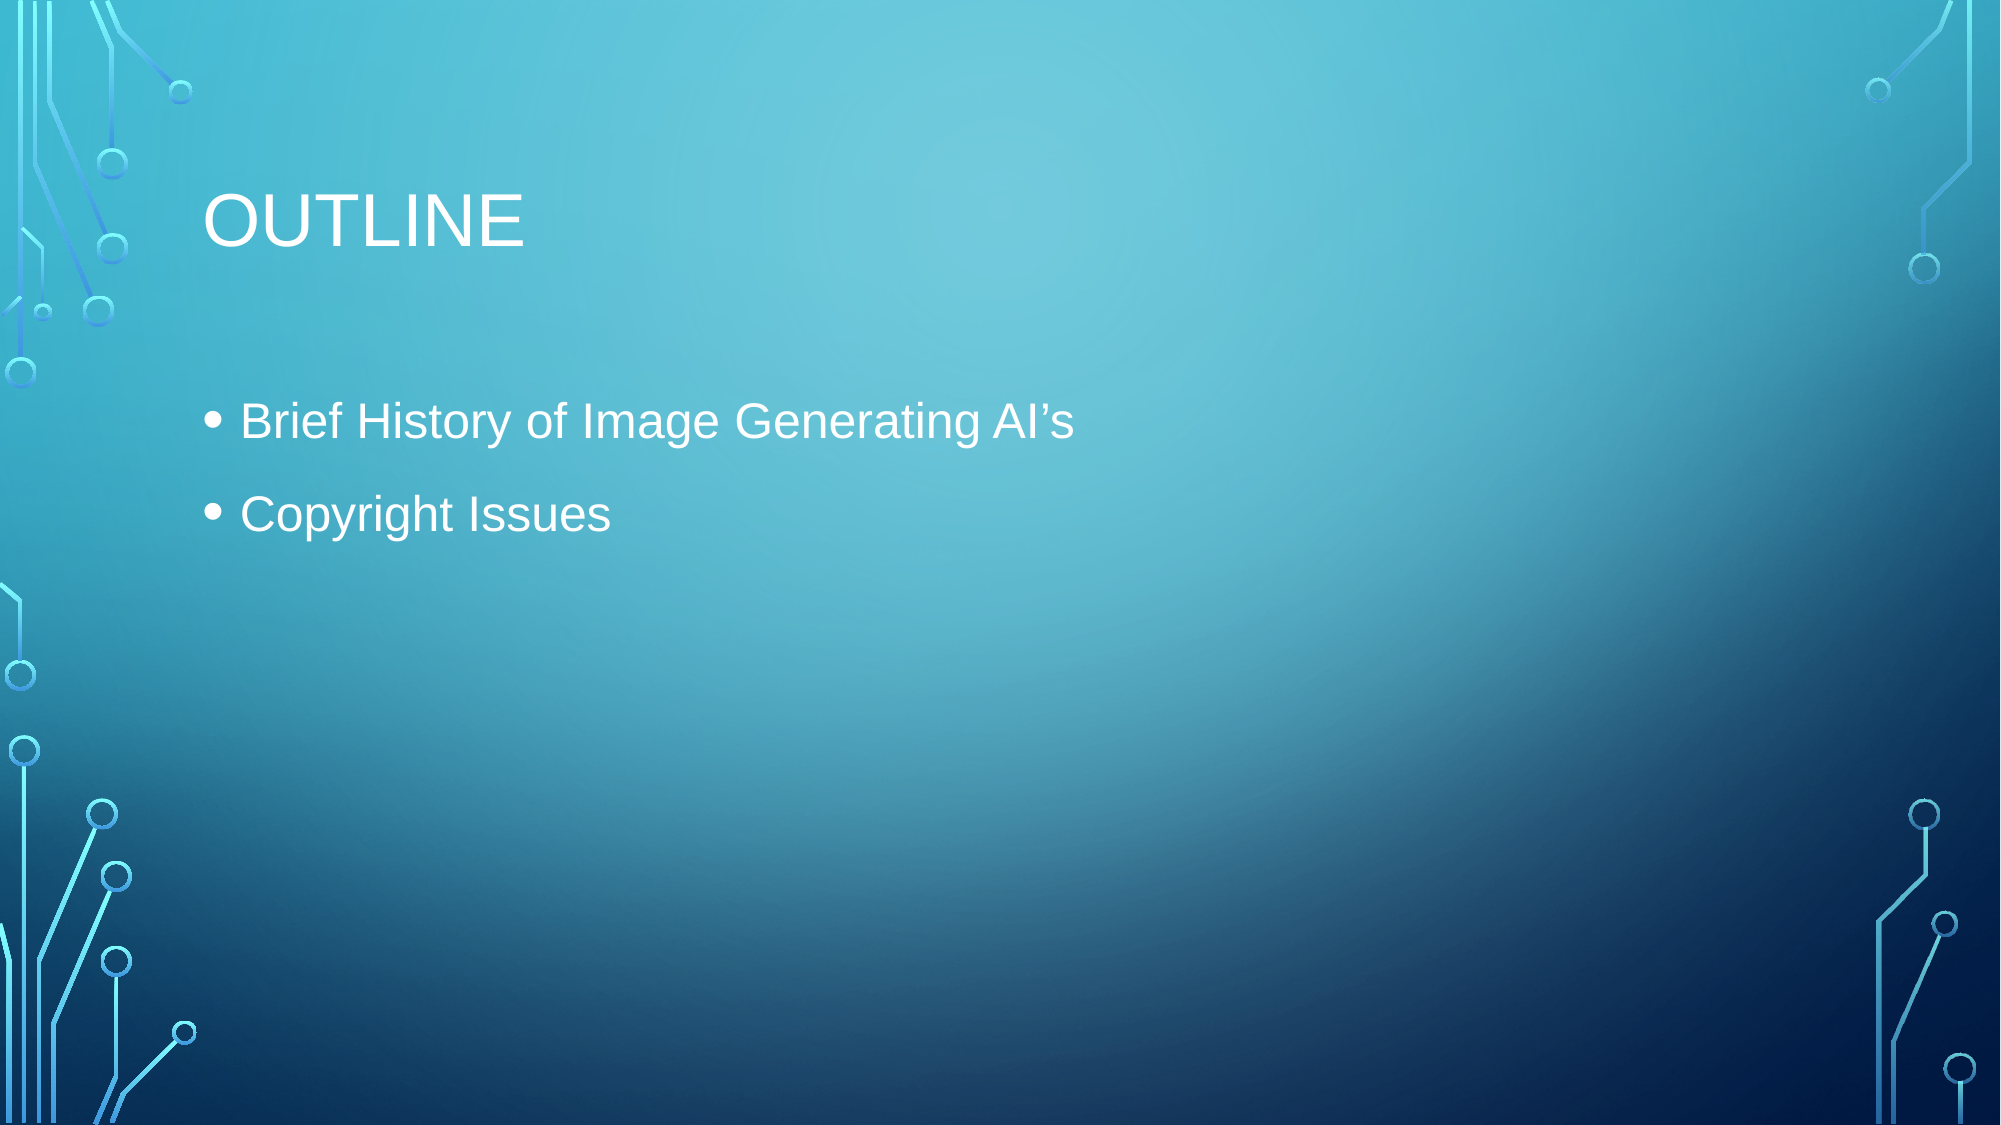

# Outline
Brief History of Image Generating AI’s
Copyright Issues